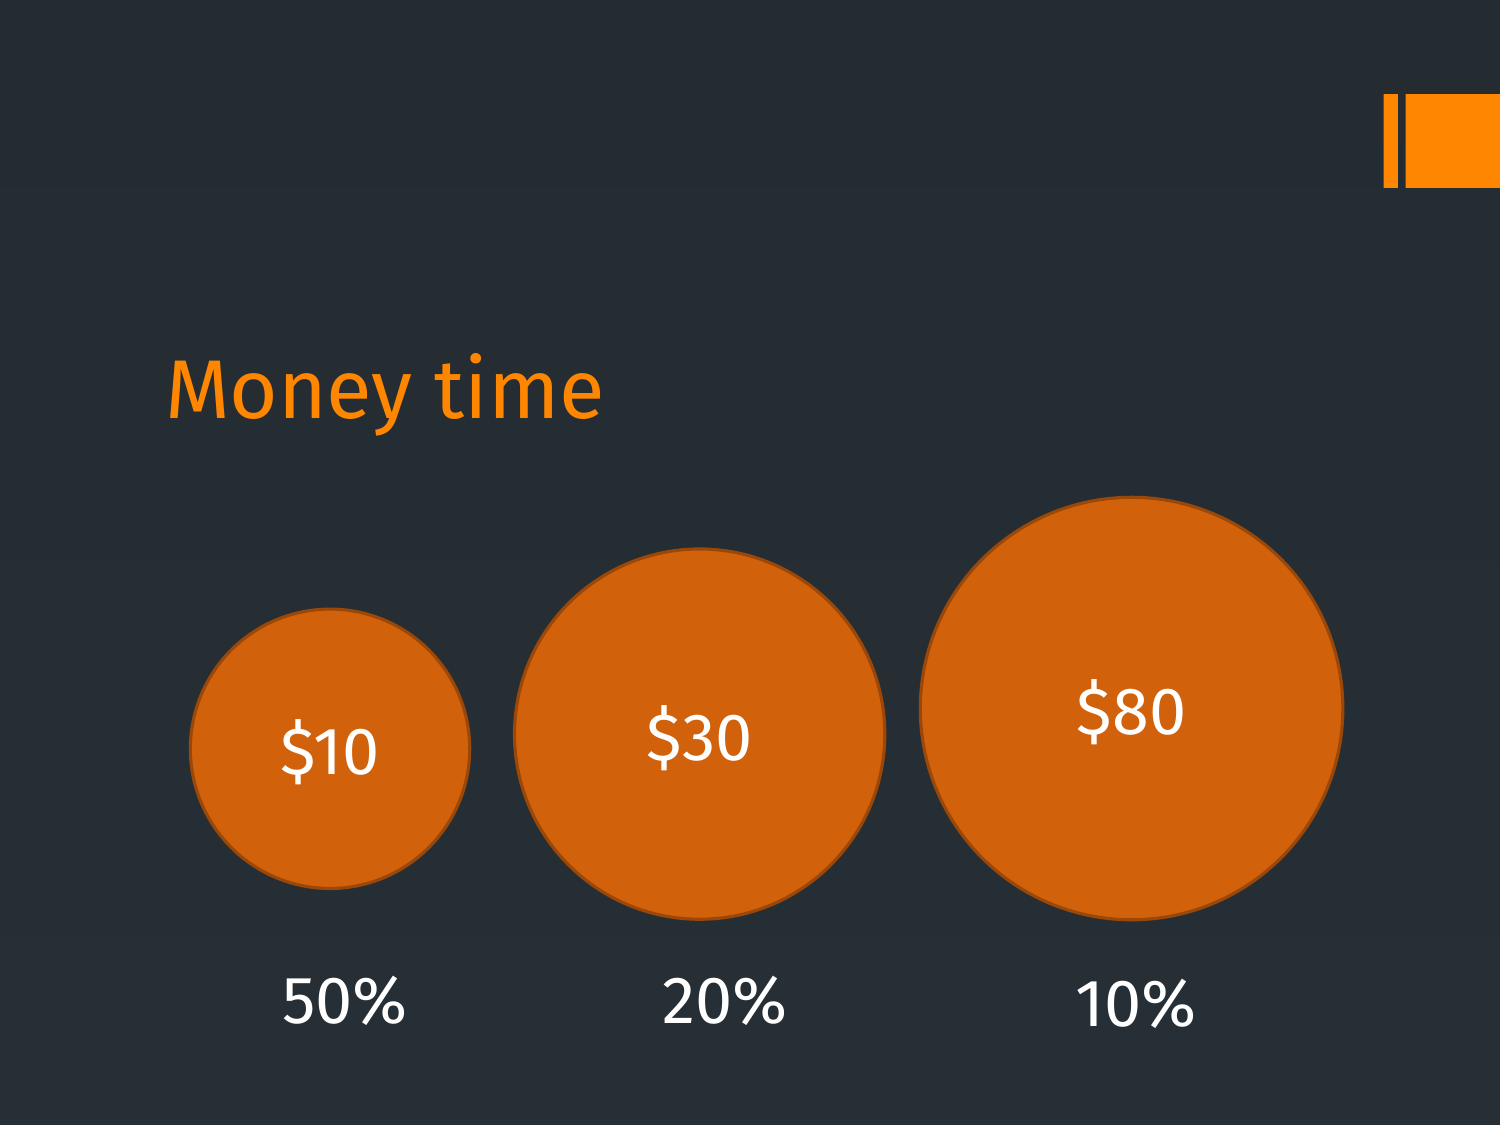

# Money time

$80
$30
$10
50%
20%
10%